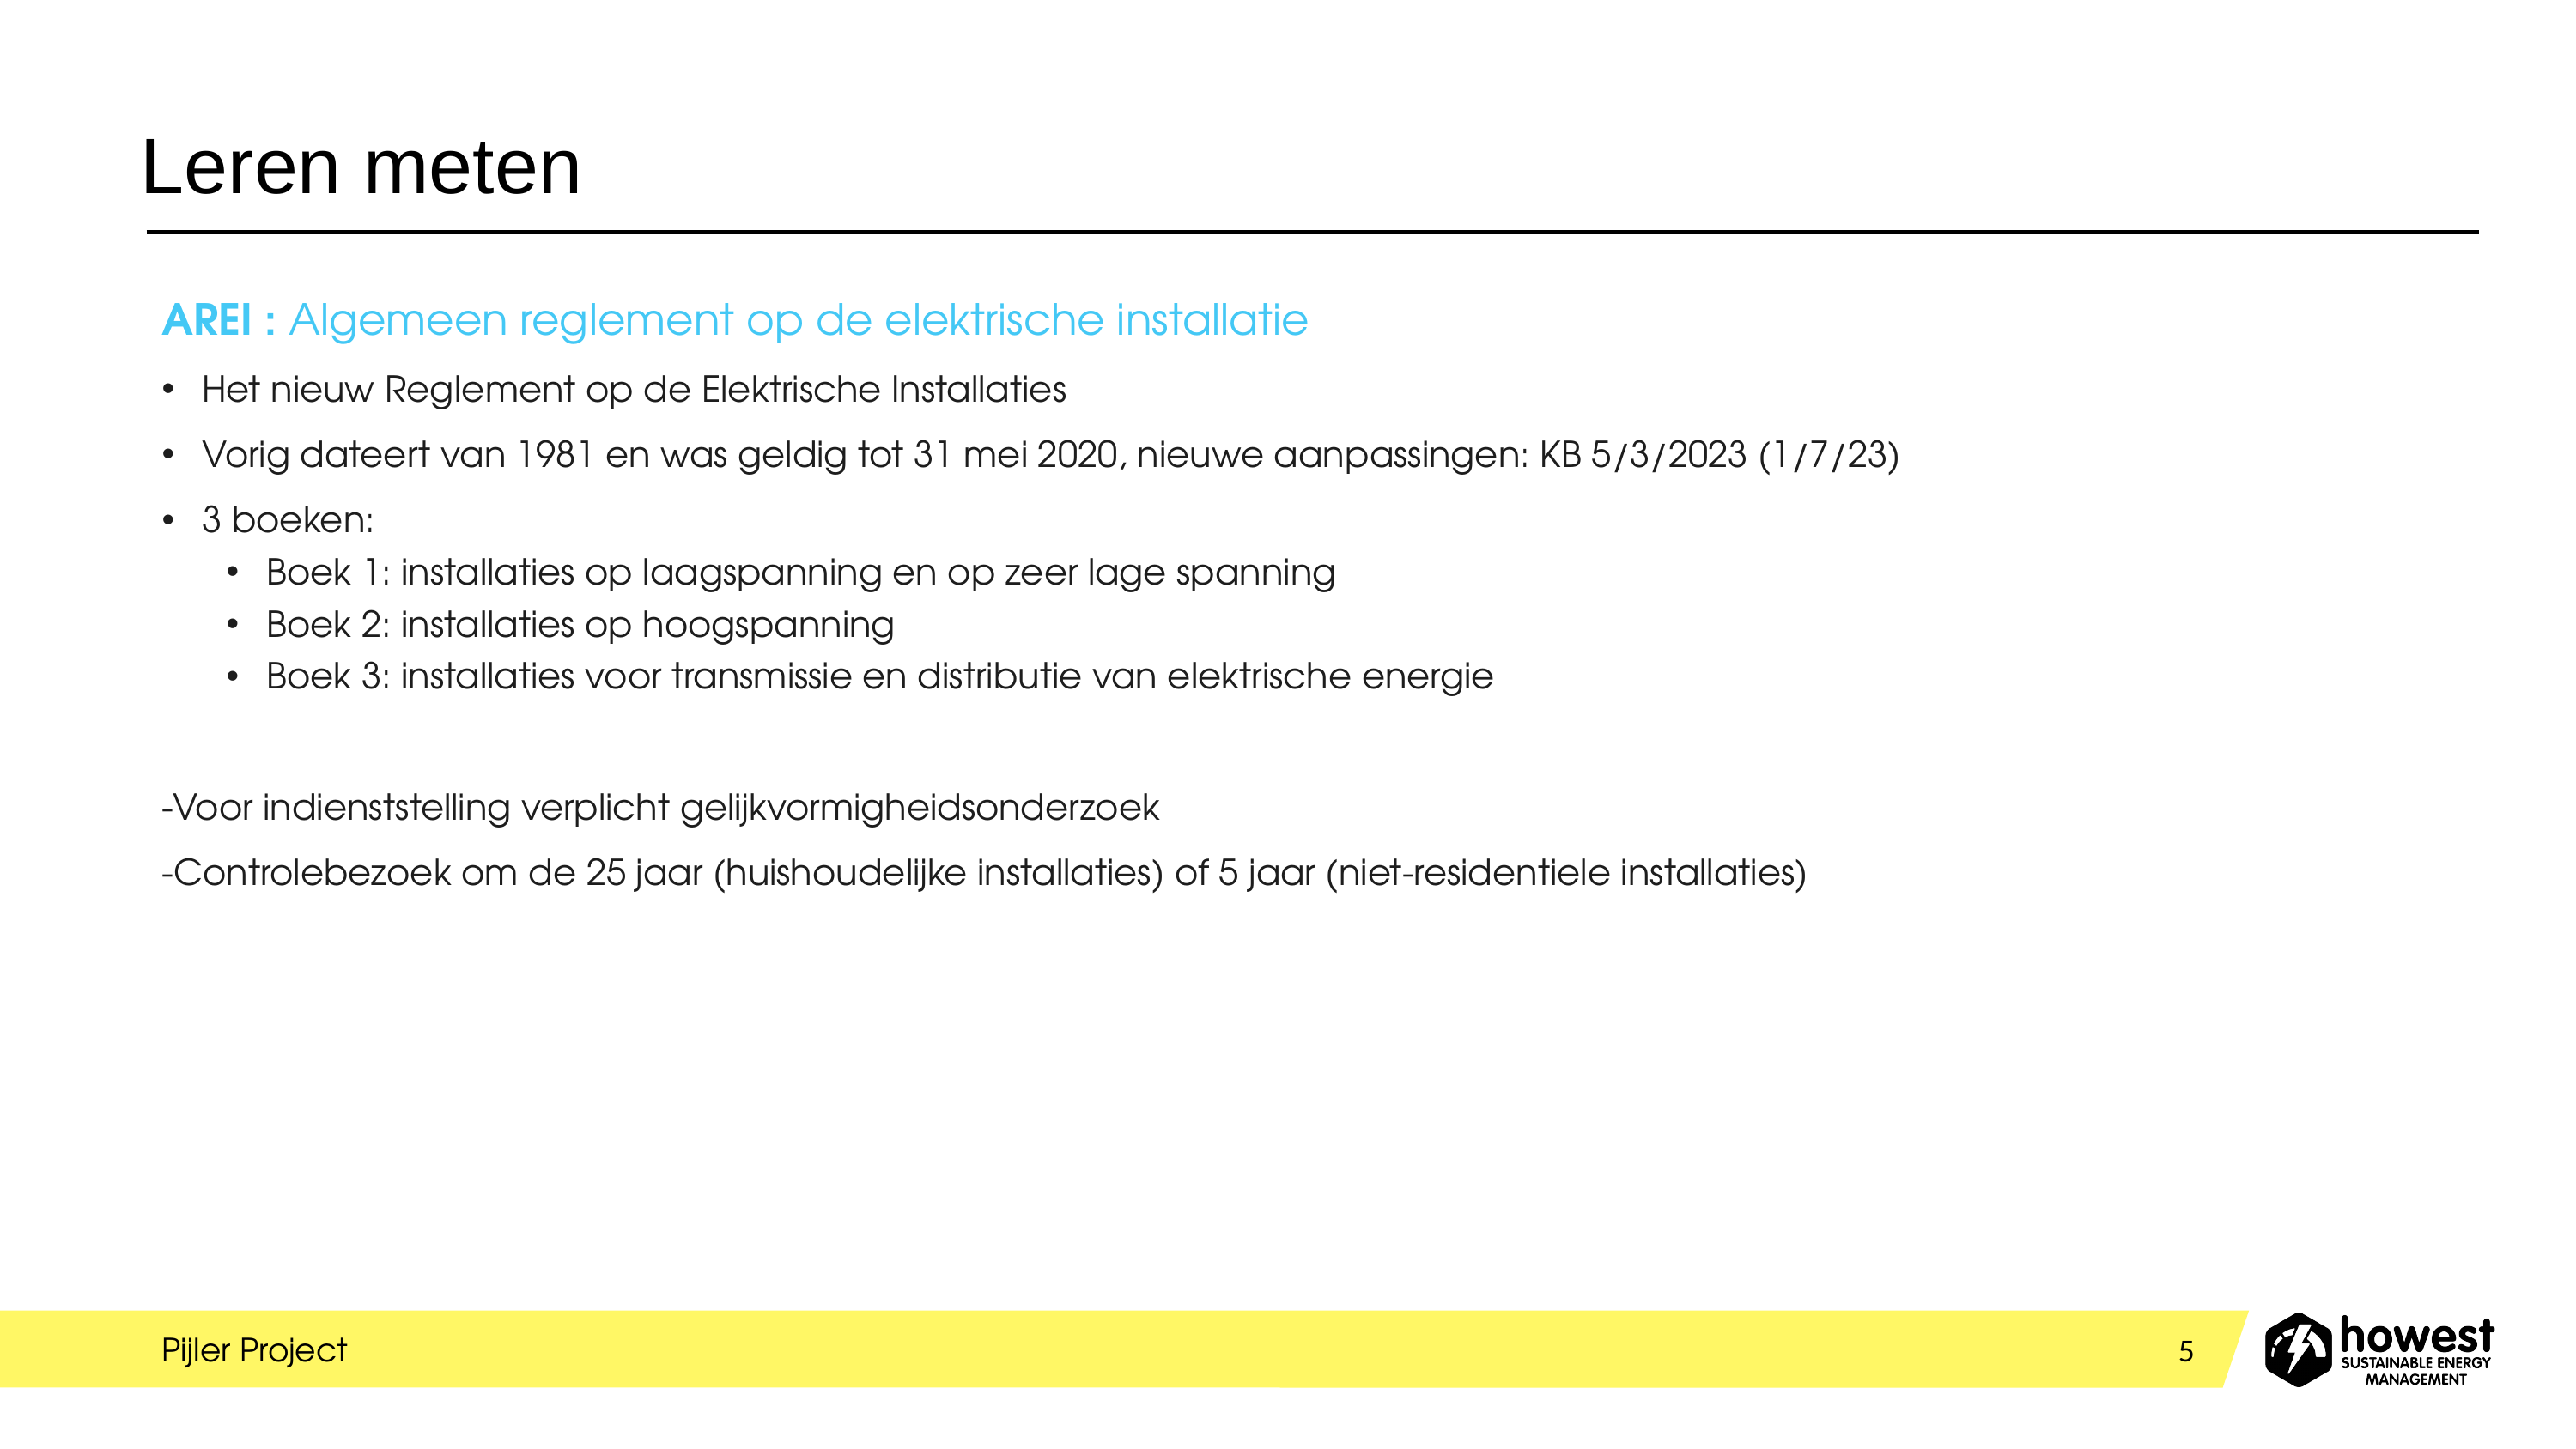

# Leren meten

AREI : Algemeen reglement op de elektrische installatie
Het nieuw Reglement op de Elektrische Installaties
Vorig dateert van 1981 en was geldig tot 31 mei 2020, nieuwe aanpassingen: KB 5/3/2023 (1/7/23)
3 boeken:
Boek 1: installaties op laagspanning en op zeer lage spanning
Boek 2: installaties op hoogspanning
Boek 3: installaties voor transmissie en distributie van elektrische energie

-Voor indienststelling verplicht gelijkvormigheidsonderzoek
-Controlebezoek om de 25 jaar (huishoudelijke installaties) of 5 jaar (niet-residentiele installaties)

Pijler Project
5